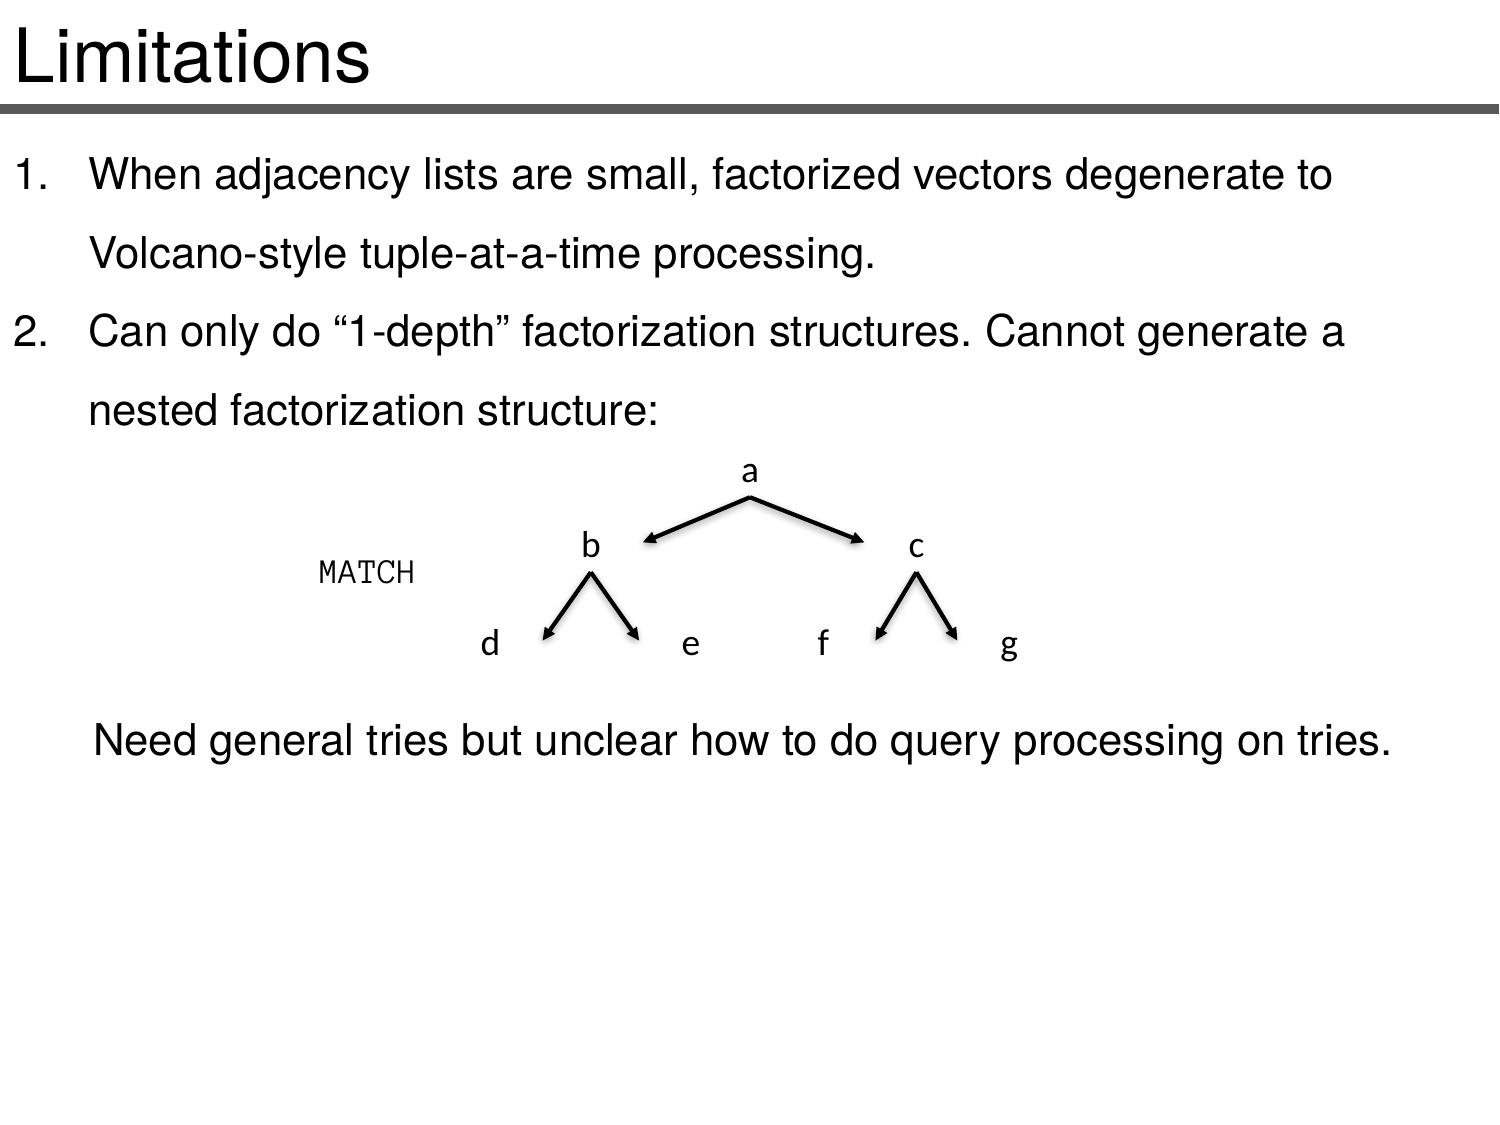

Limitations
When adjacency lists are small, factorized vectors degenerate to Volcano-style tuple-at-a-time processing.
Can only do “1-depth” factorization structures. Cannot generate a nested factorization structure:
a
b
c
d
e
f
g
MATCH
Need general tries but unclear how to do query processing on tries.